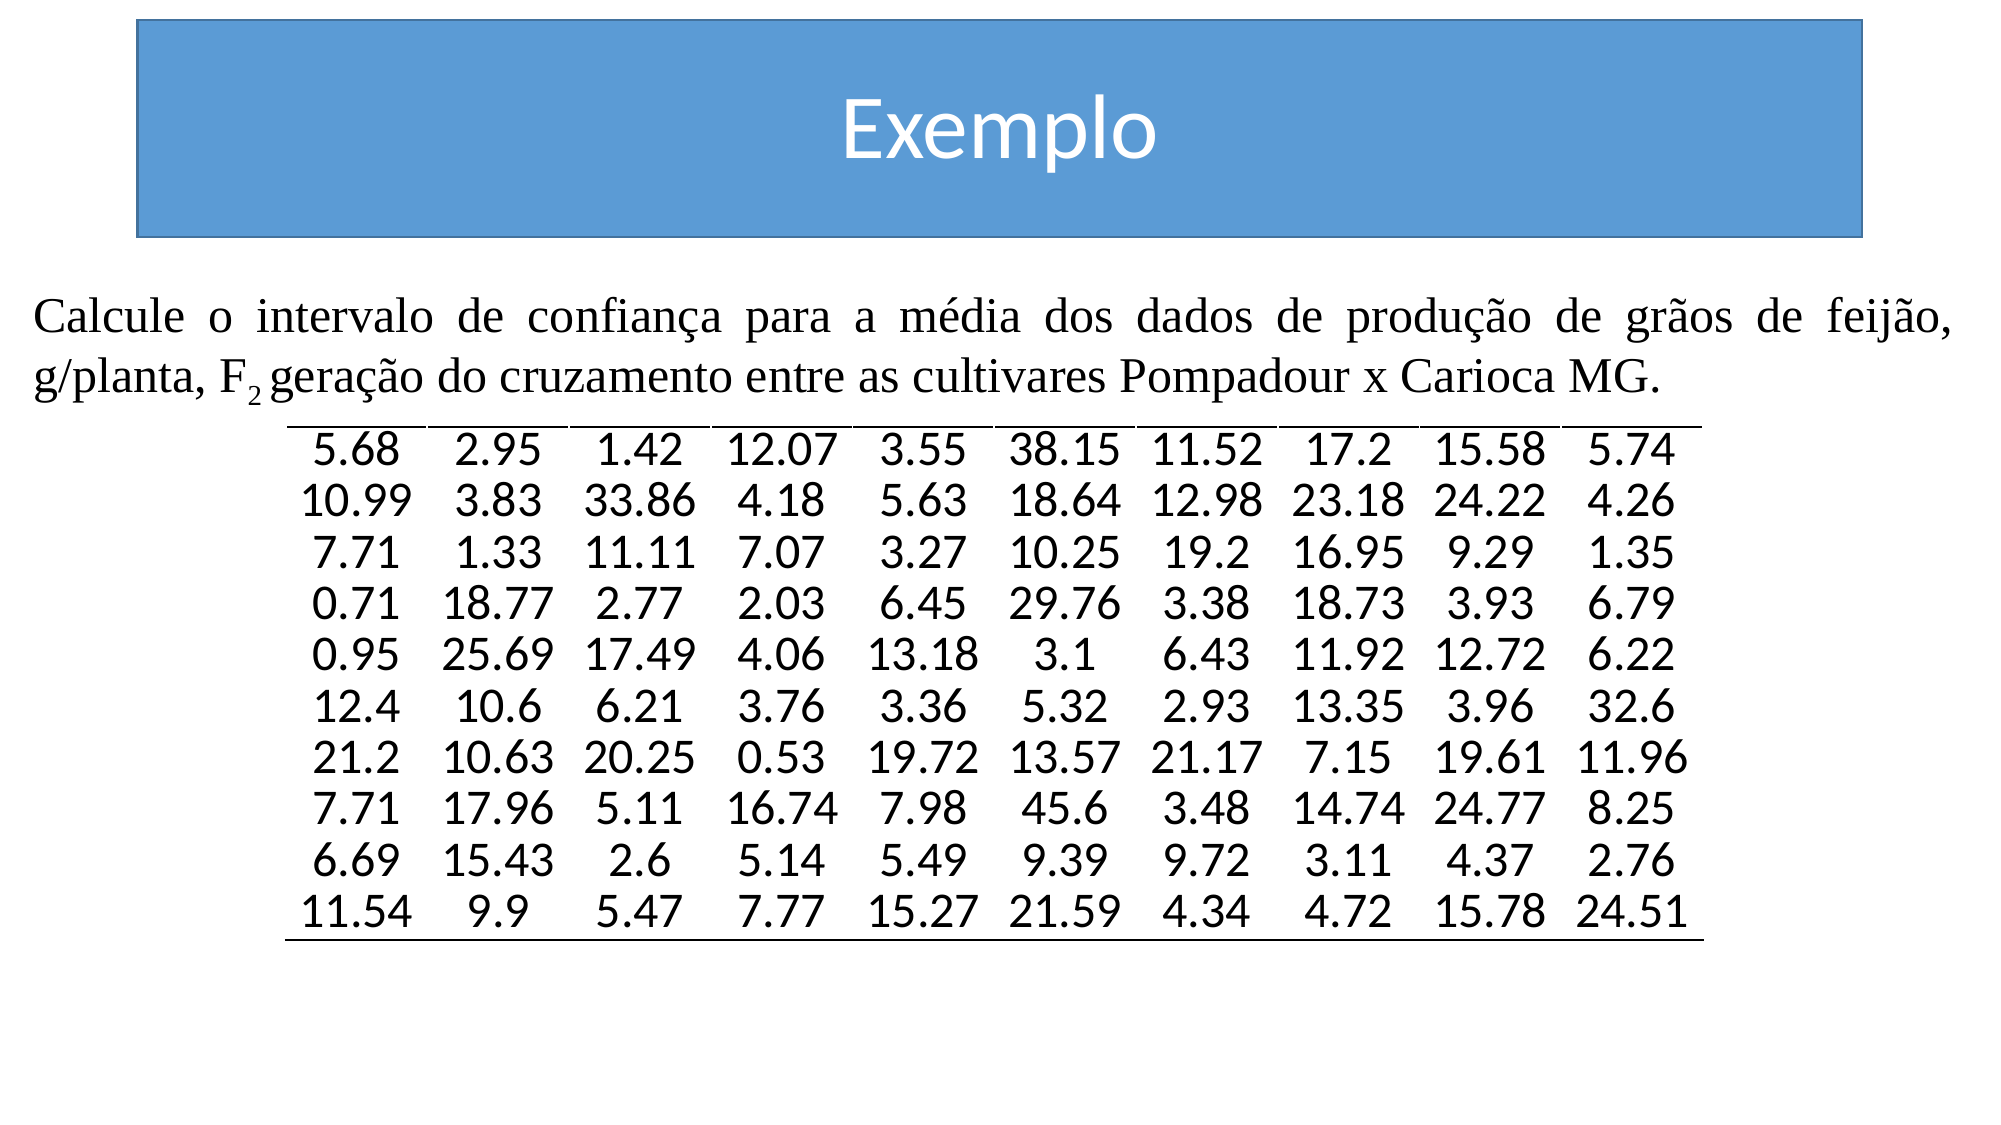

# Exemplo
Calcule o intervalo de confiança para a média dos dados de produção de grãos de feijão, g/planta, F2 geração do cruzamento entre as cultivares Pompadour x Carioca MG.

| 5.68 | 2.95 | 1.42 | 12.07 | 3.55 | 38.15 | 11.52 | 17.2 | 15.58 | 5.74 |
| --- | --- | --- | --- | --- | --- | --- | --- | --- | --- |
| 10.99 | 3.83 | 33.86 | 4.18 | 5.63 | 18.64 | 12.98 | 23.18 | 24.22 | 4.26 |
| 7.71 | 1.33 | 11.11 | 7.07 | 3.27 | 10.25 | 19.2 | 16.95 | 9.29 | 1.35 |
| 0.71 | 18.77 | 2.77 | 2.03 | 6.45 | 29.76 | 3.38 | 18.73 | 3.93 | 6.79 |
| 0.95 | 25.69 | 17.49 | 4.06 | 13.18 | 3.1 | 6.43 | 11.92 | 12.72 | 6.22 |
| 12.4 | 10.6 | 6.21 | 3.76 | 3.36 | 5.32 | 2.93 | 13.35 | 3.96 | 32.6 |
| 21.2 | 10.63 | 20.25 | 0.53 | 19.72 | 13.57 | 21.17 | 7.15 | 19.61 | 11.96 |
| 7.71 | 17.96 | 5.11 | 16.74 | 7.98 | 45.6 | 3.48 | 14.74 | 24.77 | 8.25 |
| 6.69 | 15.43 | 2.6 | 5.14 | 5.49 | 9.39 | 9.72 | 3.11 | 4.37 | 2.76 |
| 11.54 | 9.9 | 5.47 | 7.77 | 15.27 | 21.59 | 4.34 | 4.72 | 15.78 | 24.51 |